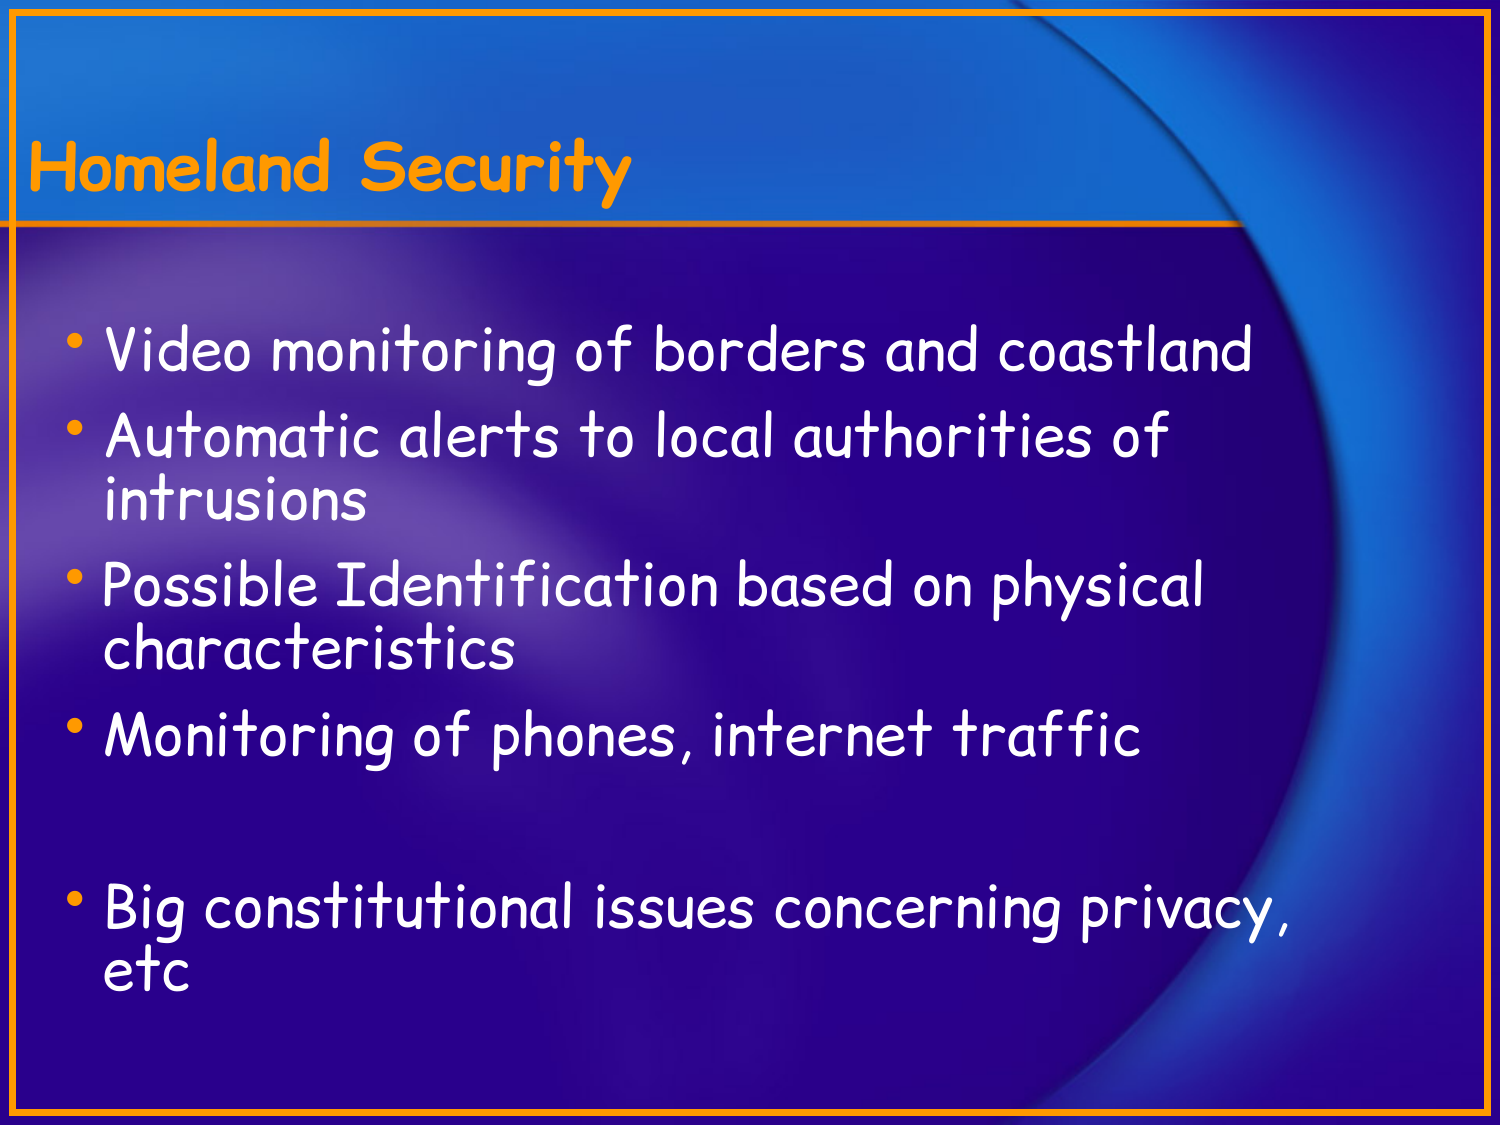

# Homeland Security
Video monitoring of borders and coastland
Automatic alerts to local authorities of intrusions
Possible Identification based on physical characteristics
Monitoring of phones, internet traffic

Big constitutional issues concerning privacy, etc